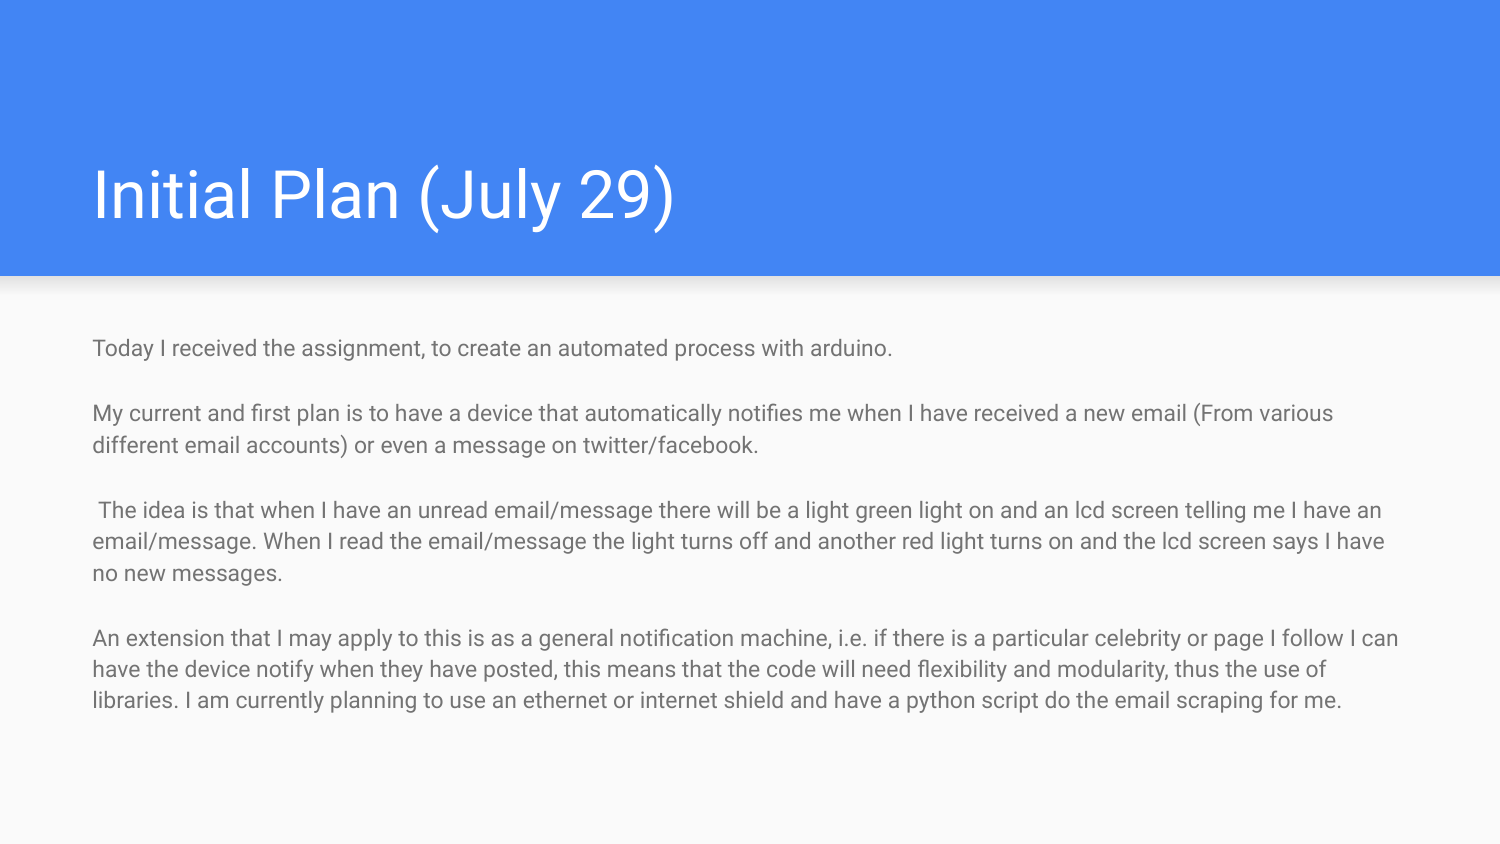

# Initial Plan (July 29)
Today I received the assignment, to create an automated process with arduino.
My current and first plan is to have a device that automatically notifies me when I have received a new email (From various different email accounts) or even a message on twitter/facebook.
 The idea is that when I have an unread email/message there will be a light green light on and an lcd screen telling me I have an email/message. When I read the email/message the light turns off and another red light turns on and the lcd screen says I have no new messages.
An extension that I may apply to this is as a general notification machine, i.e. if there is a particular celebrity or page I follow I can have the device notify when they have posted, this means that the code will need flexibility and modularity, thus the use of libraries. I am currently planning to use an ethernet or internet shield and have a python script do the email scraping for me.